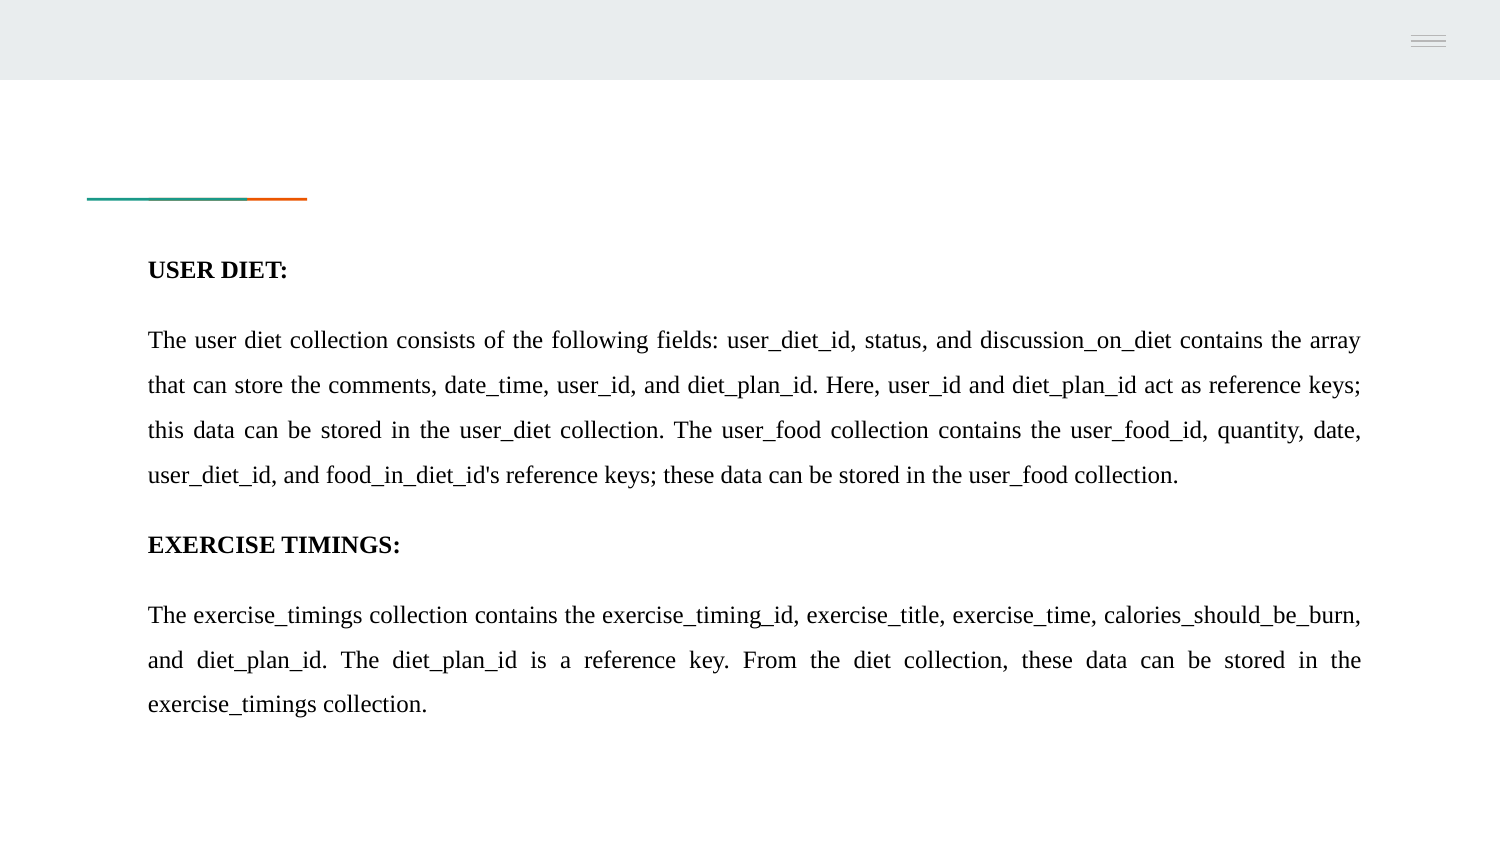

USER DIET:
The user diet collection consists of the following fields: user_diet_id, status, and discussion_on_diet contains the array that can store the comments, date_time, user_id, and diet_plan_id. Here, user_id and diet_plan_id act as reference keys; this data can be stored in the user_diet collection. The user_food collection contains the user_food_id, quantity, date, user_diet_id, and food_in_diet_id's reference keys; these data can be stored in the user_food collection.
EXERCISE TIMINGS:
The exercise_timings collection contains the exercise_timing_id, exercise_title, exercise_time, calories_should_be_burn, and diet_plan_id. The diet_plan_id is a reference key. From the diet collection, these data can be stored in the exercise_timings collection.